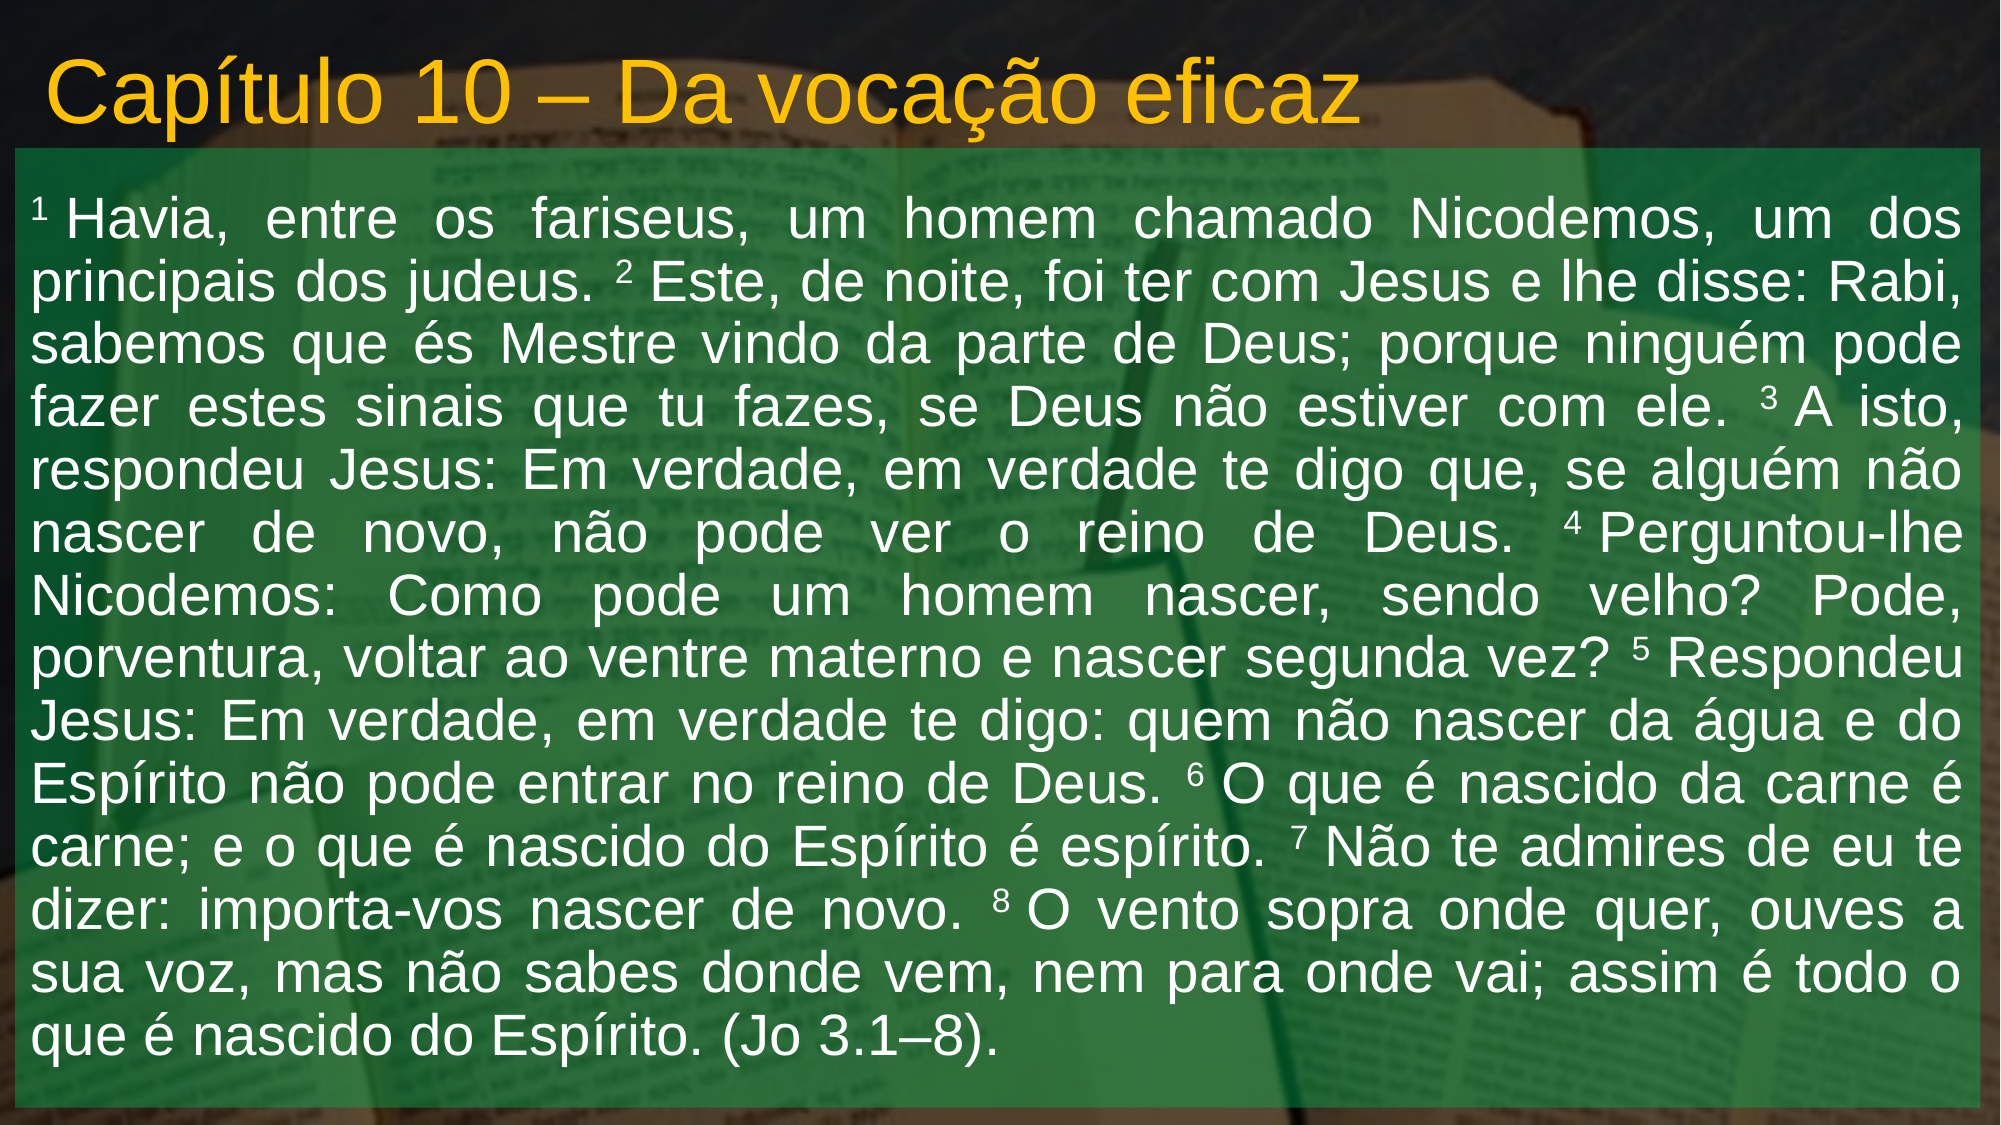

# Capítulo 10 – Da vocação eficaz
1 Havia, entre os fariseus, um homem chamado Nicodemos, um dos principais dos judeus. 2 Este, de noite, foi ter com Jesus e lhe disse: Rabi, sabemos que és Mestre vindo da parte de Deus; porque ninguém pode fazer estes sinais que tu fazes, se Deus não estiver com ele. 3 A isto, respondeu Jesus: Em verdade, em verdade te digo que, se alguém não nascer de novo, não pode ver o reino de Deus. 4 Perguntou-lhe Nicodemos: Como pode um homem nascer, sendo velho? Pode, porventura, voltar ao ventre materno e nascer segunda vez? 5 Respondeu Jesus: Em verdade, em verdade te digo: quem não nascer da água e do Espírito não pode entrar no reino de Deus. 6 O que é nascido da carne é carne; e o que é nascido do Espírito é espírito. 7 Não te admires de eu te dizer: importa-vos nascer de novo. 8 O vento sopra onde quer, ouves a sua voz, mas não sabes donde vem, nem para onde vai; assim é todo o que é nascido do Espírito. (Jo 3.1–8).